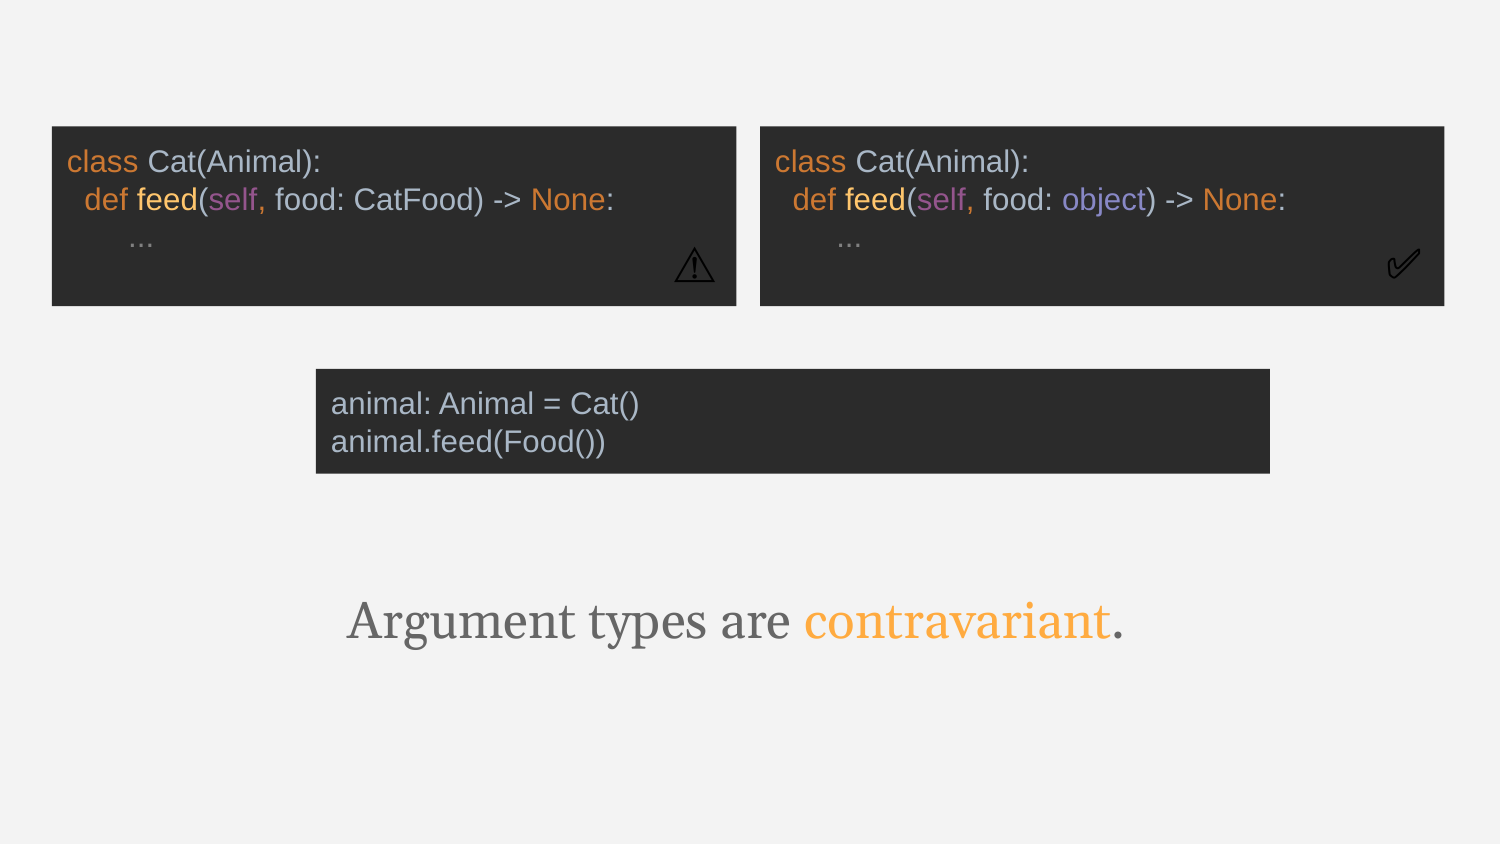

class Cat(Animal):
  def feed(self, food: CatFood) -> None:
       ...

class Cat(Animal):
  def feed(self, food: object) -> None:
       ...

⚠️
✅
animal: Animal = Cat()
animal.feed(Food())
Argument types are contravariant.